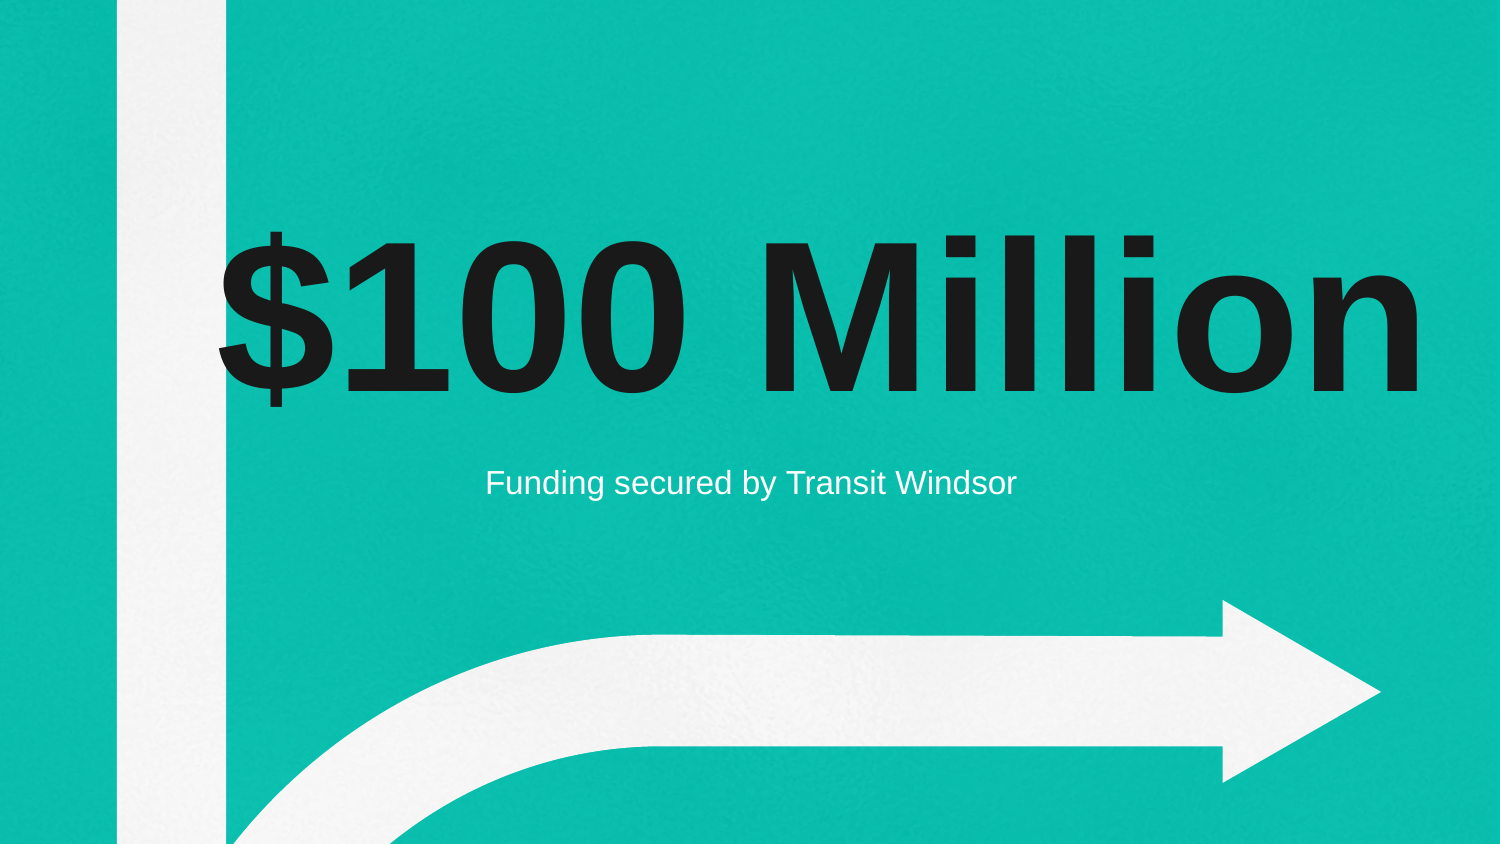

# $100 Million
Funding secured by Transit Windsor